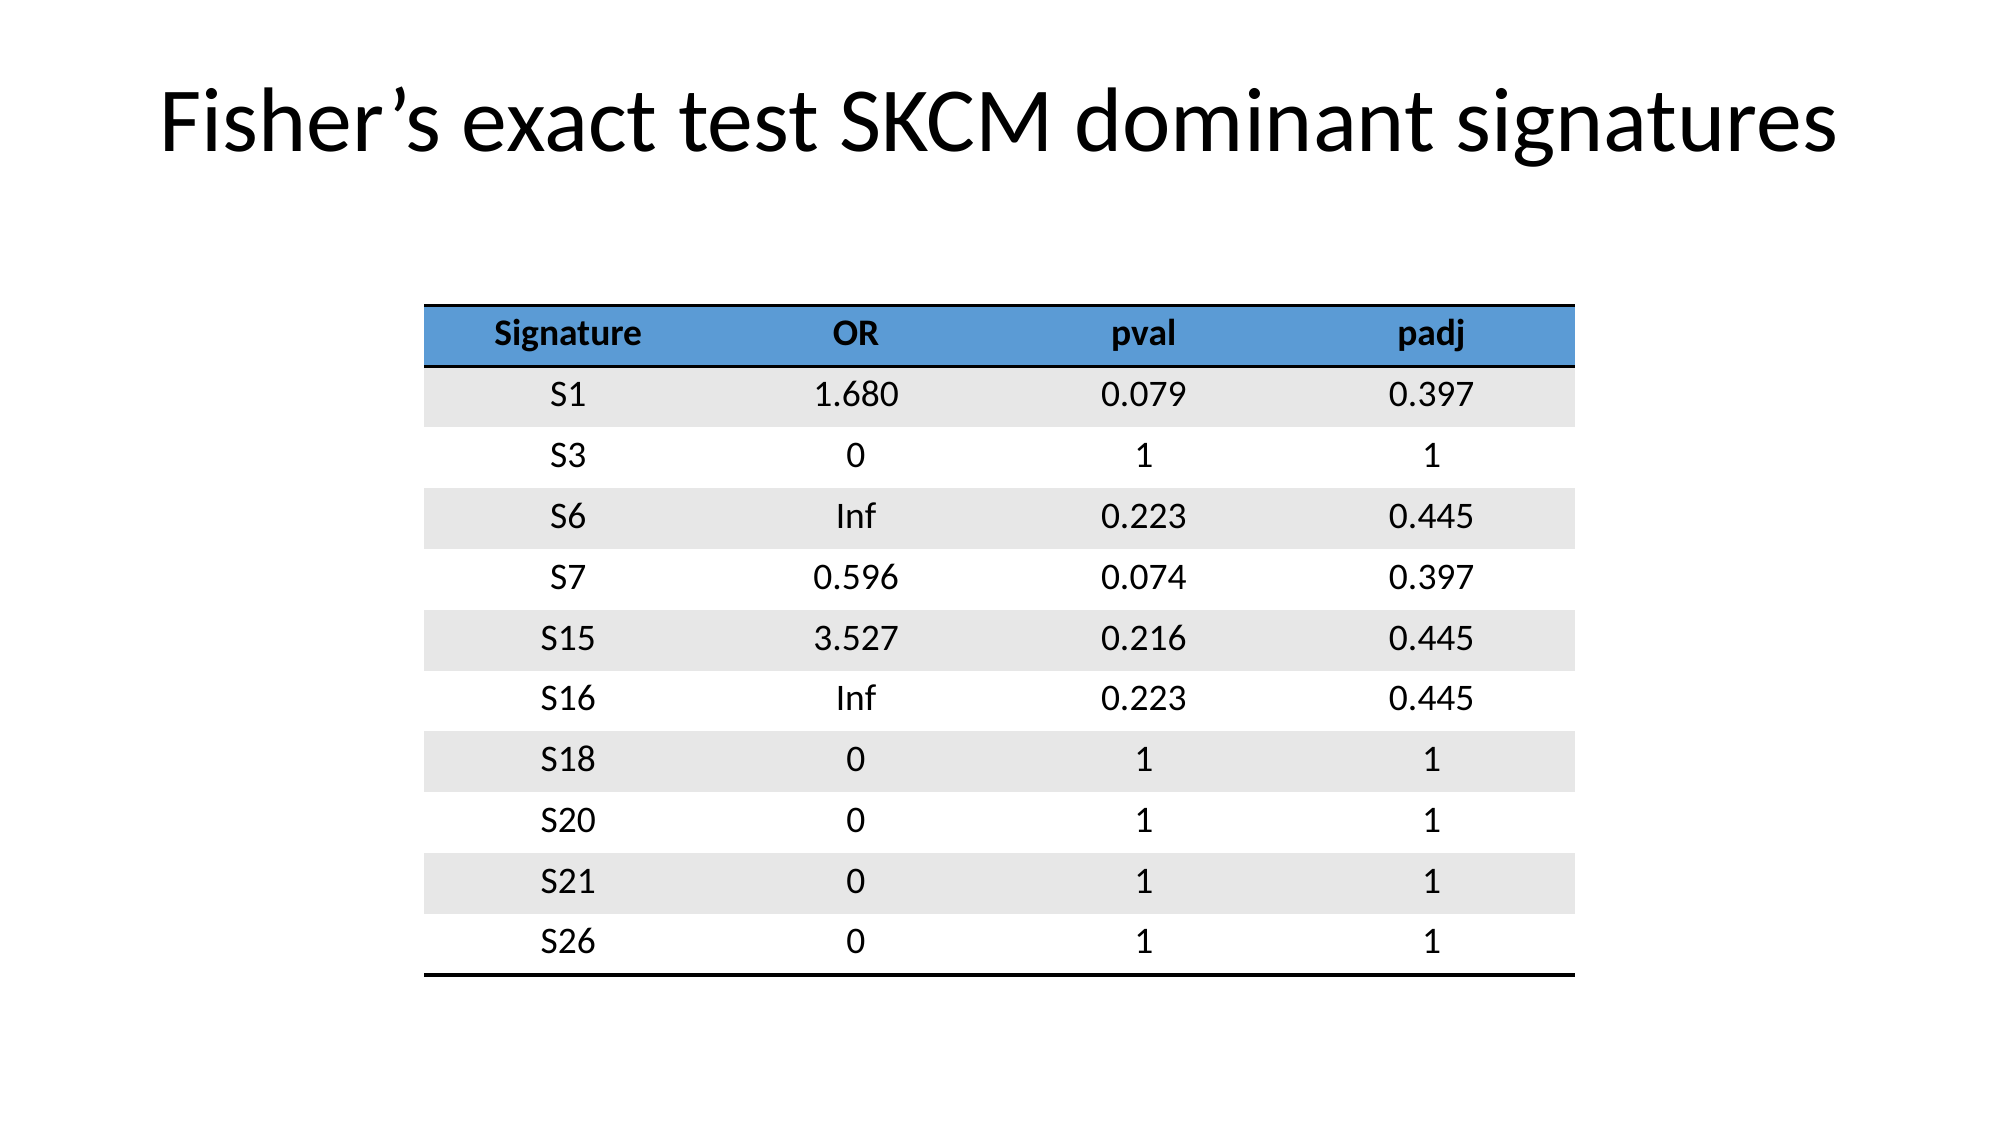

# Fisher’s exact test SKCM dominant signatures
| Signature | OR | pval | padj |
| --- | --- | --- | --- |
| S1 | 1.680 | 0.079 | 0.397 |
| S3 | 0 | 1 | 1 |
| S6 | Inf | 0.223 | 0.445 |
| S7 | 0.596 | 0.074 | 0.397 |
| S15 | 3.527 | 0.216 | 0.445 |
| S16 | Inf | 0.223 | 0.445 |
| S18 | 0 | 1 | 1 |
| S20 | 0 | 1 | 1 |
| S21 | 0 | 1 | 1 |
| S26 | 0 | 1 | 1 |